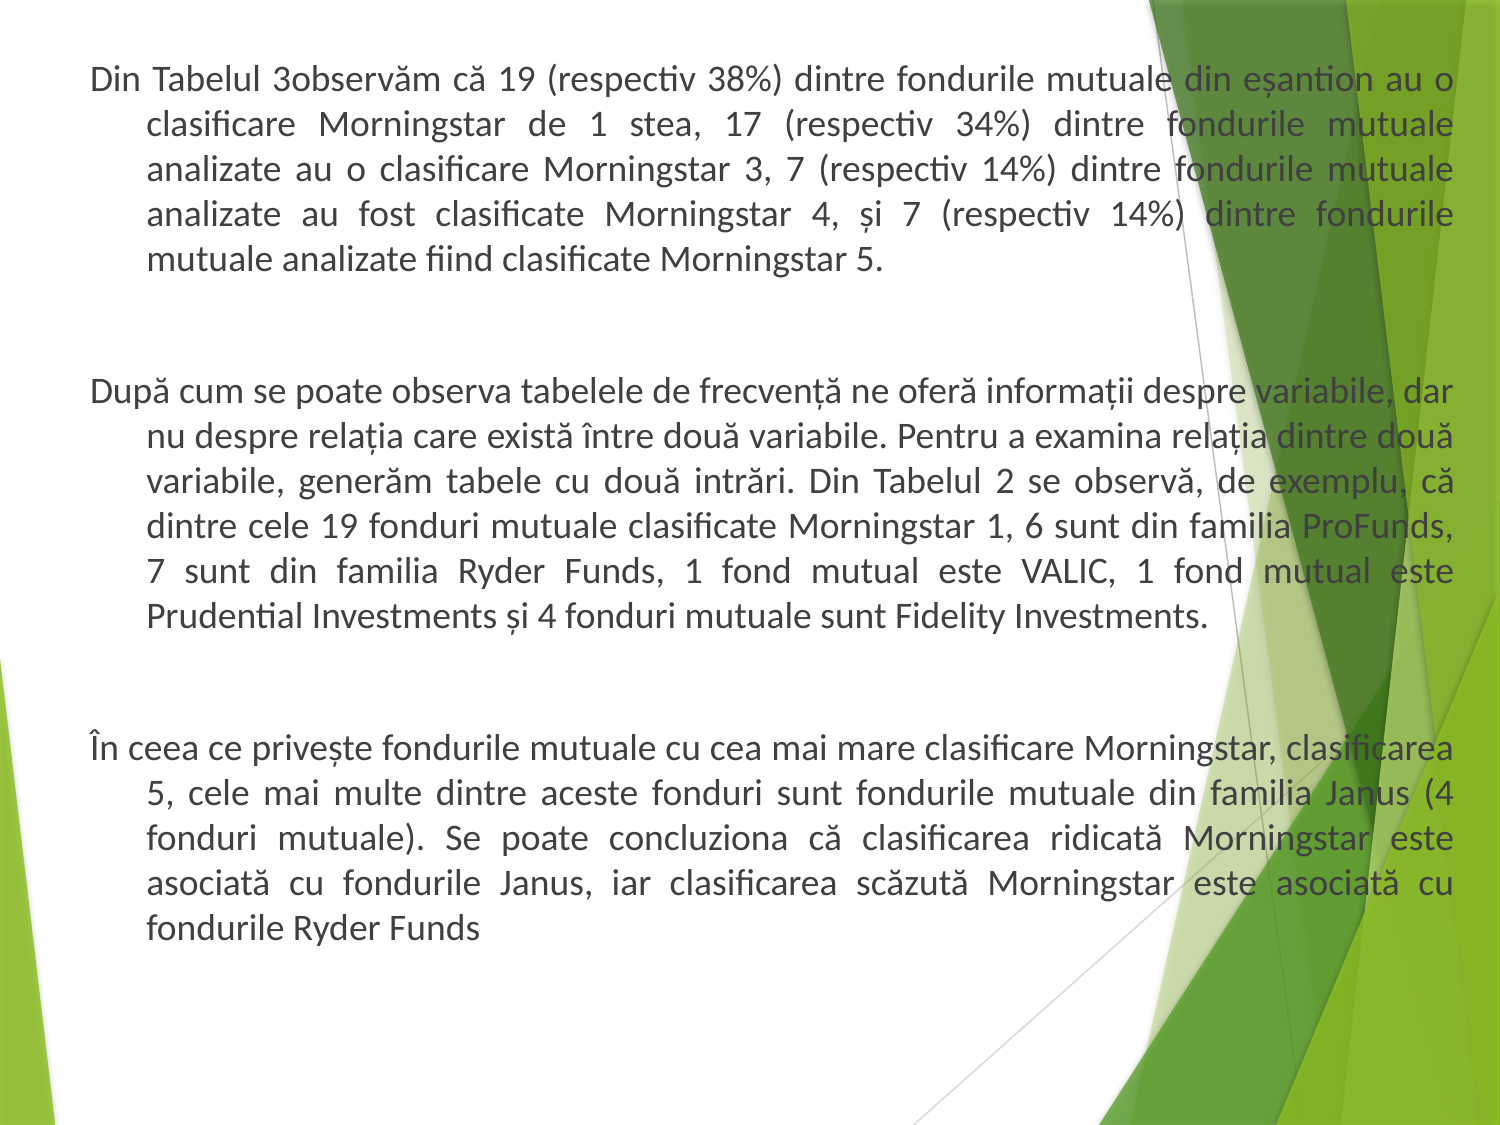

Din Tabelul 3observăm că 19 (respectiv 38%) dintre fondurile mutuale din eșantion au o clasificare Morningstar de 1 stea, 17 (respectiv 34%) dintre fondurile mutuale analizate au o clasificare Morningstar 3, 7 (respectiv 14%) dintre fondurile mutuale analizate au fost clasificate Morningstar 4, și 7 (respectiv 14%) dintre fondurile mutuale analizate fiind clasificate Morningstar 5.

După cum se poate observa tabelele de frecvență ne oferă informații despre variabile, dar nu despre relația care există între două variabile. Pentru a examina relația dintre două variabile, generăm tabele cu două intrări. Din Tabelul 2 se observă, de exemplu, că dintre cele 19 fonduri mutuale clasificate Morningstar 1, 6 sunt din familia ProFunds, 7 sunt din familia Ryder Funds, 1 fond mutual este VALIC, 1 fond mutual este Prudential Investments și 4 fonduri mutuale sunt Fidelity Investments.

În ceea ce privește fondurile mutuale cu cea mai mare clasificare Morningstar, clasificarea 5, cele mai multe dintre aceste fonduri sunt fondurile mutuale din familia Janus (4 fonduri mutuale). Se poate concluziona că clasificarea ridicată Morningstar este asociată cu fondurile Janus, iar clasificarea scăzută Morningstar este asociată cu fondurile Ryder Funds